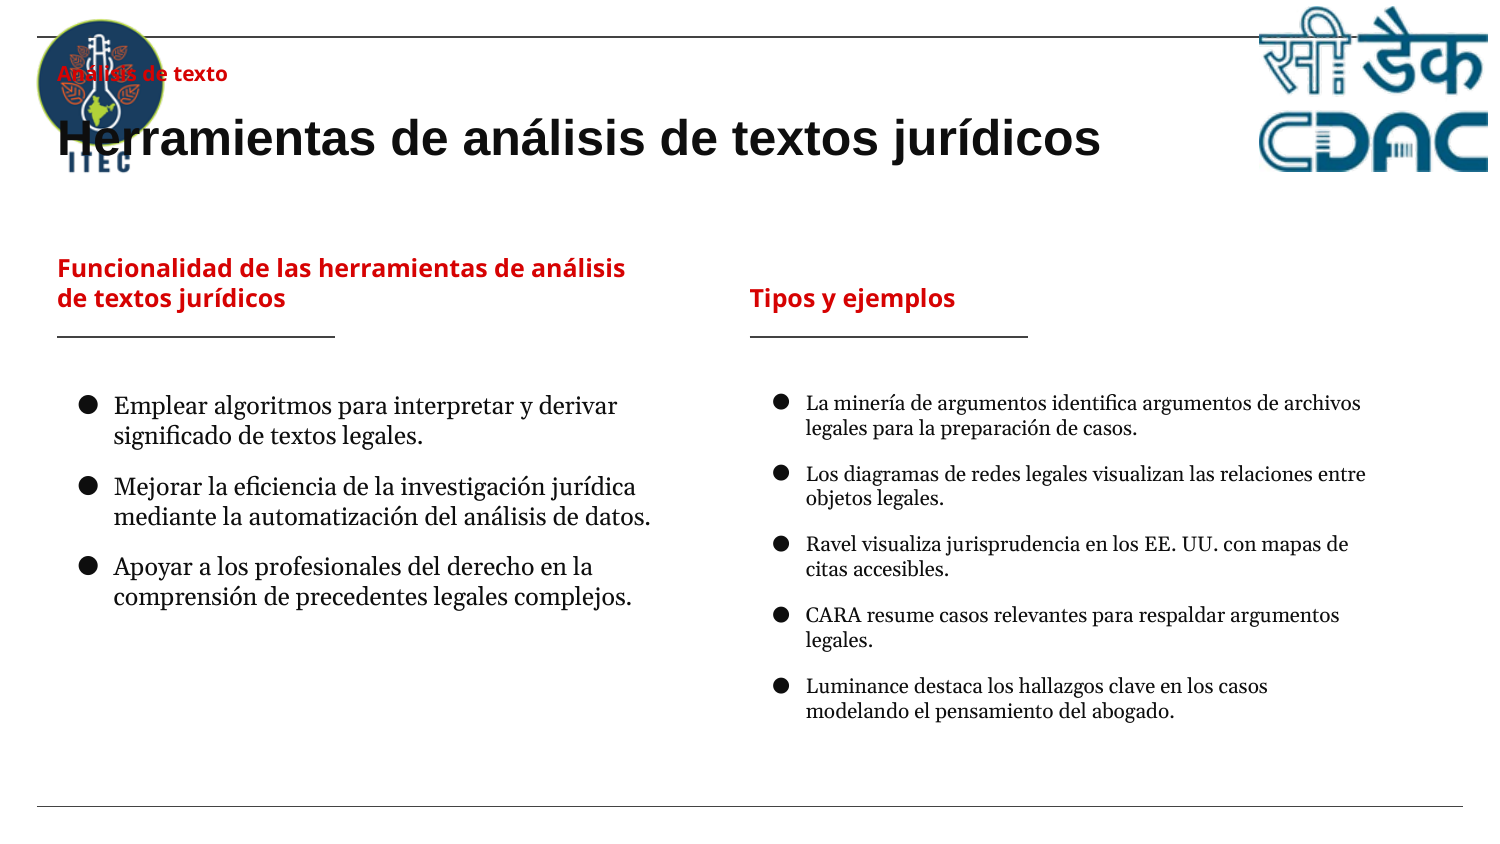

Análisis de texto
# Herramientas de análisis de textos jurídicos
Funcionalidad de las herramientas de análisis de textos jurídicos
Tipos y ejemplos
Emplear algoritmos para interpretar y derivar significado de textos legales.
Mejorar la eficiencia de la investigación jurídica mediante la automatización del análisis de datos.
Apoyar a los profesionales del derecho en la comprensión de precedentes legales complejos.
La minería de argumentos identifica argumentos de archivos legales para la preparación de casos.
Los diagramas de redes legales visualizan las relaciones entre objetos legales.
Ravel visualiza jurisprudencia en los EE. UU. con mapas de citas accesibles.
CARA resume casos relevantes para respaldar argumentos legales.
Luminance destaca los hallazgos clave en los casos modelando el pensamiento del abogado.